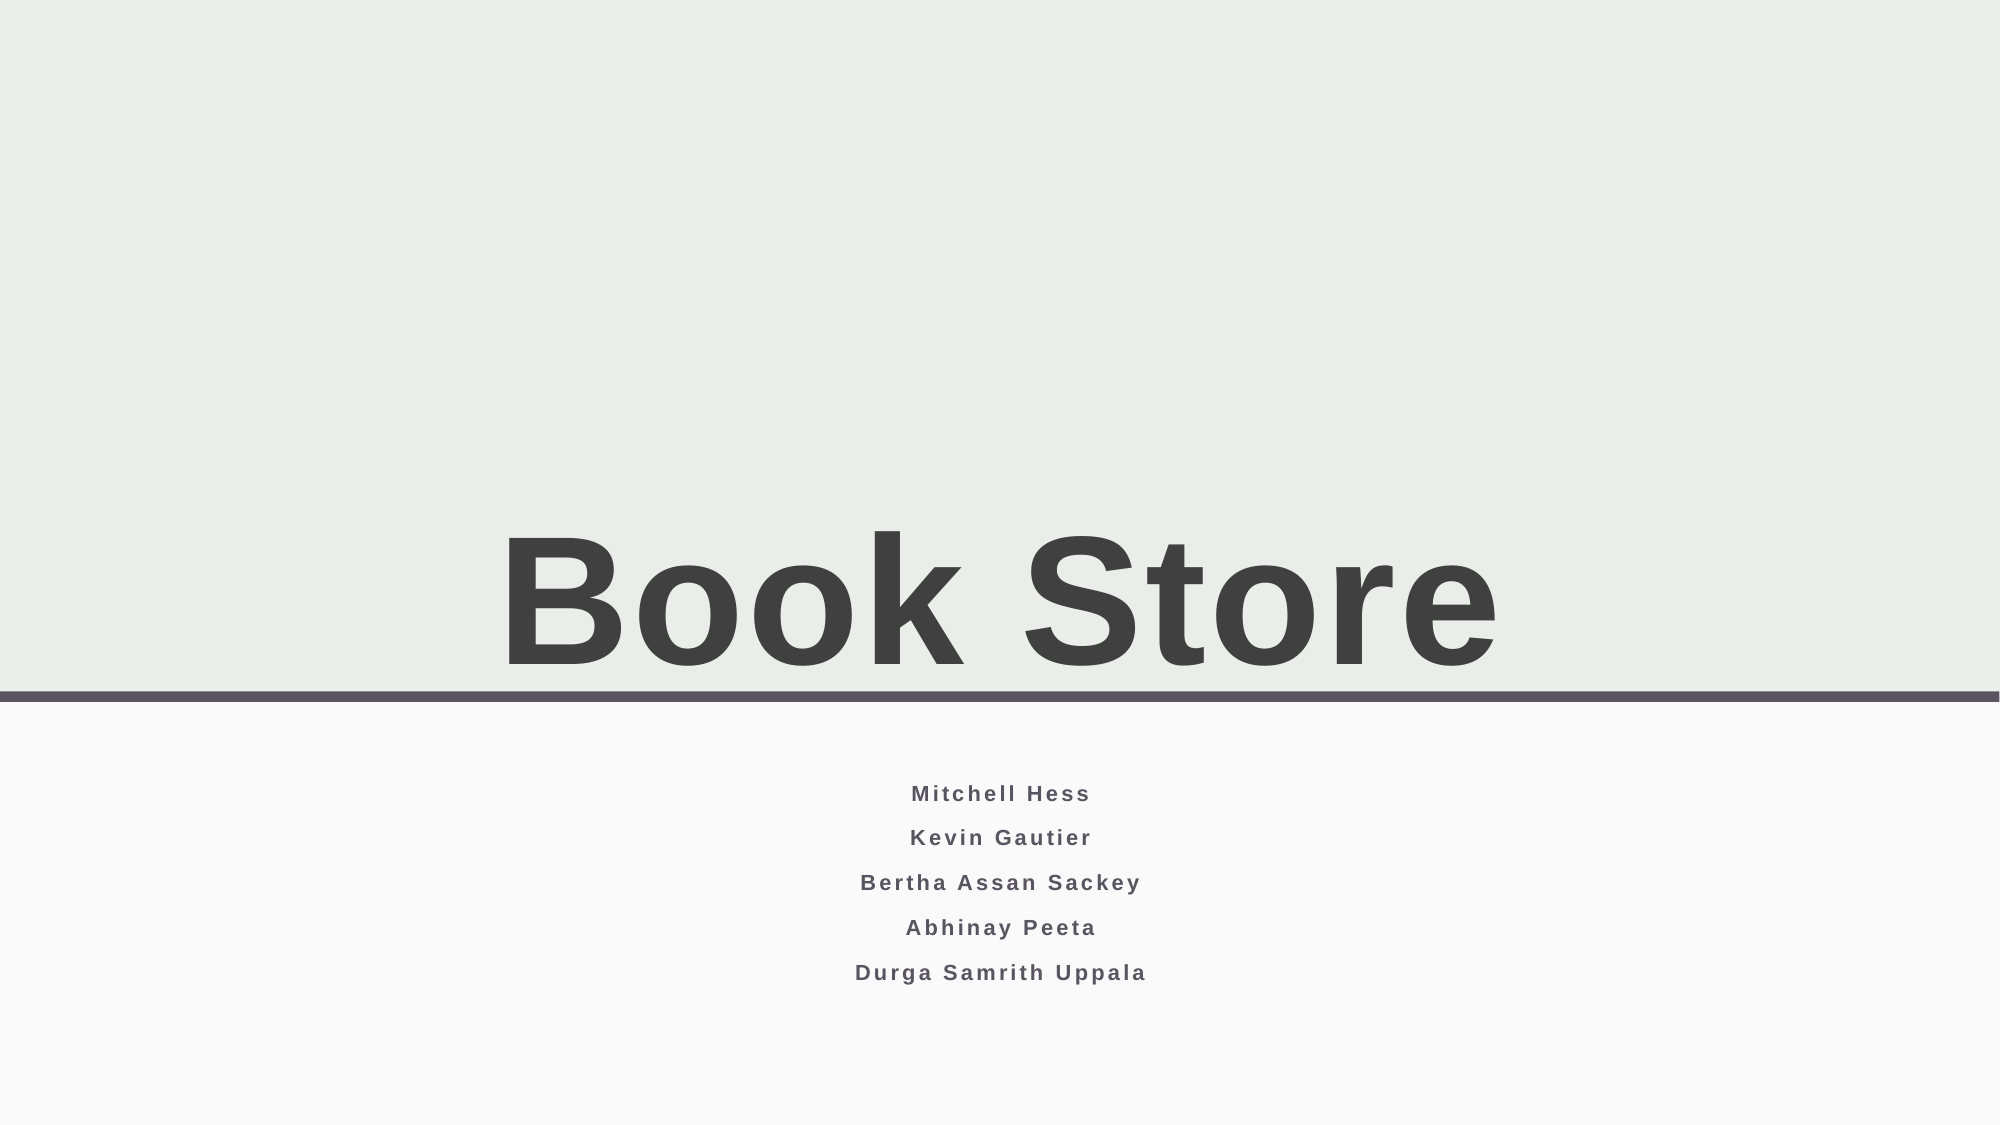

# Book Store
Mitchell Hess
Kevin Gautier
Bertha Assan Sackey
Abhinay Peeta
Durga Samrith Uppala